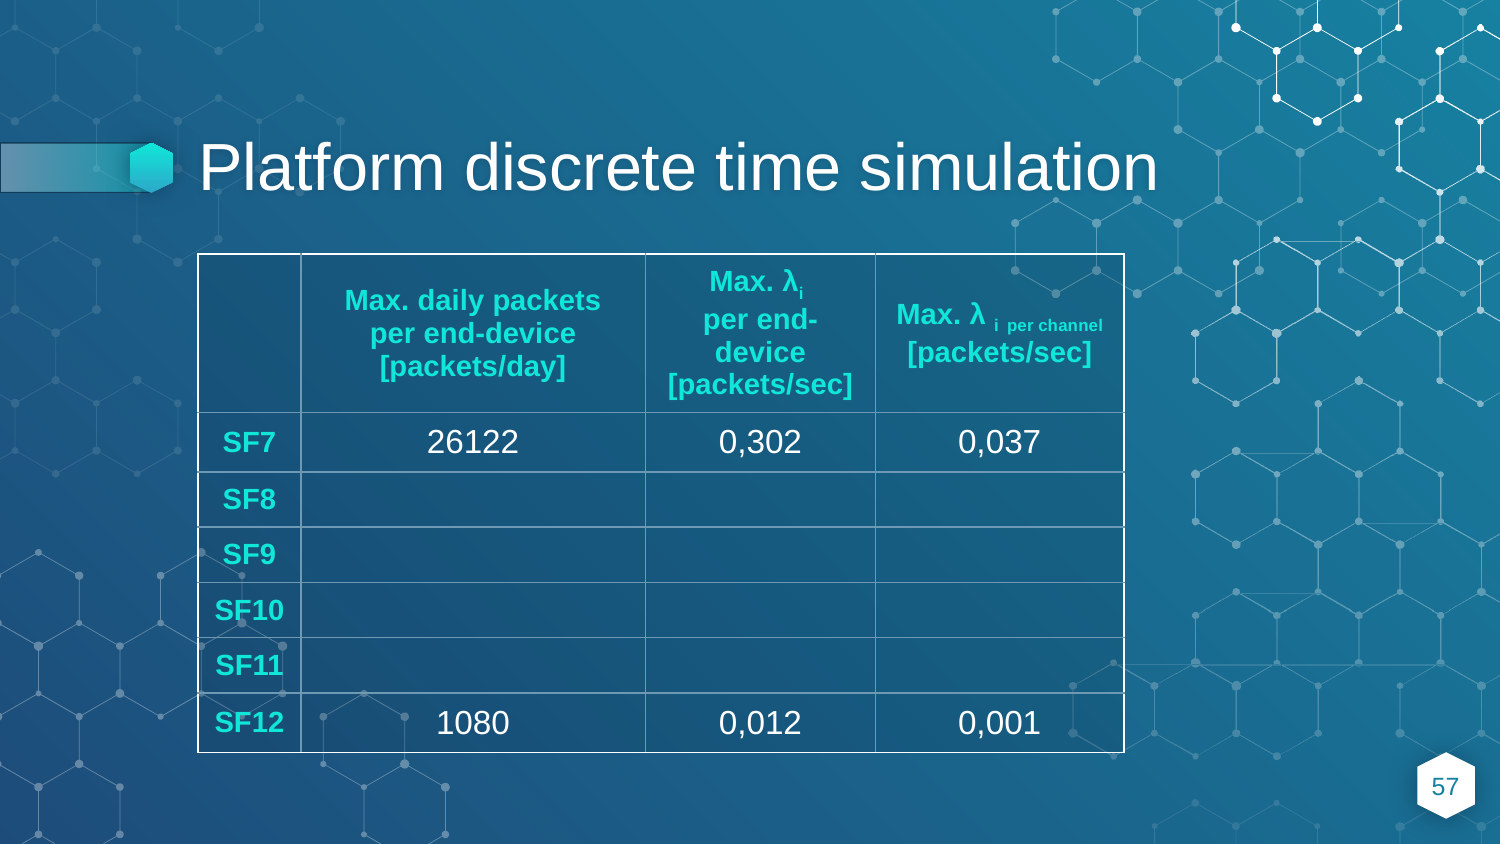

# Platform discrete time simulation
|  | Max. daily packets per end-device [packets/day] | Max. λi per end-device [packets/sec] | Max. λ i per channel [packets/sec] |
| --- | --- | --- | --- |
| SF7 | 26122 | 0,302 | 0,037 |
| SF8 |  |  |  |
| SF9 |  |  |  |
| SF10 |  |  |  |
| SF11 |  |  |  |
| SF12 | 1080 | 0,012 | 0,001 |
57